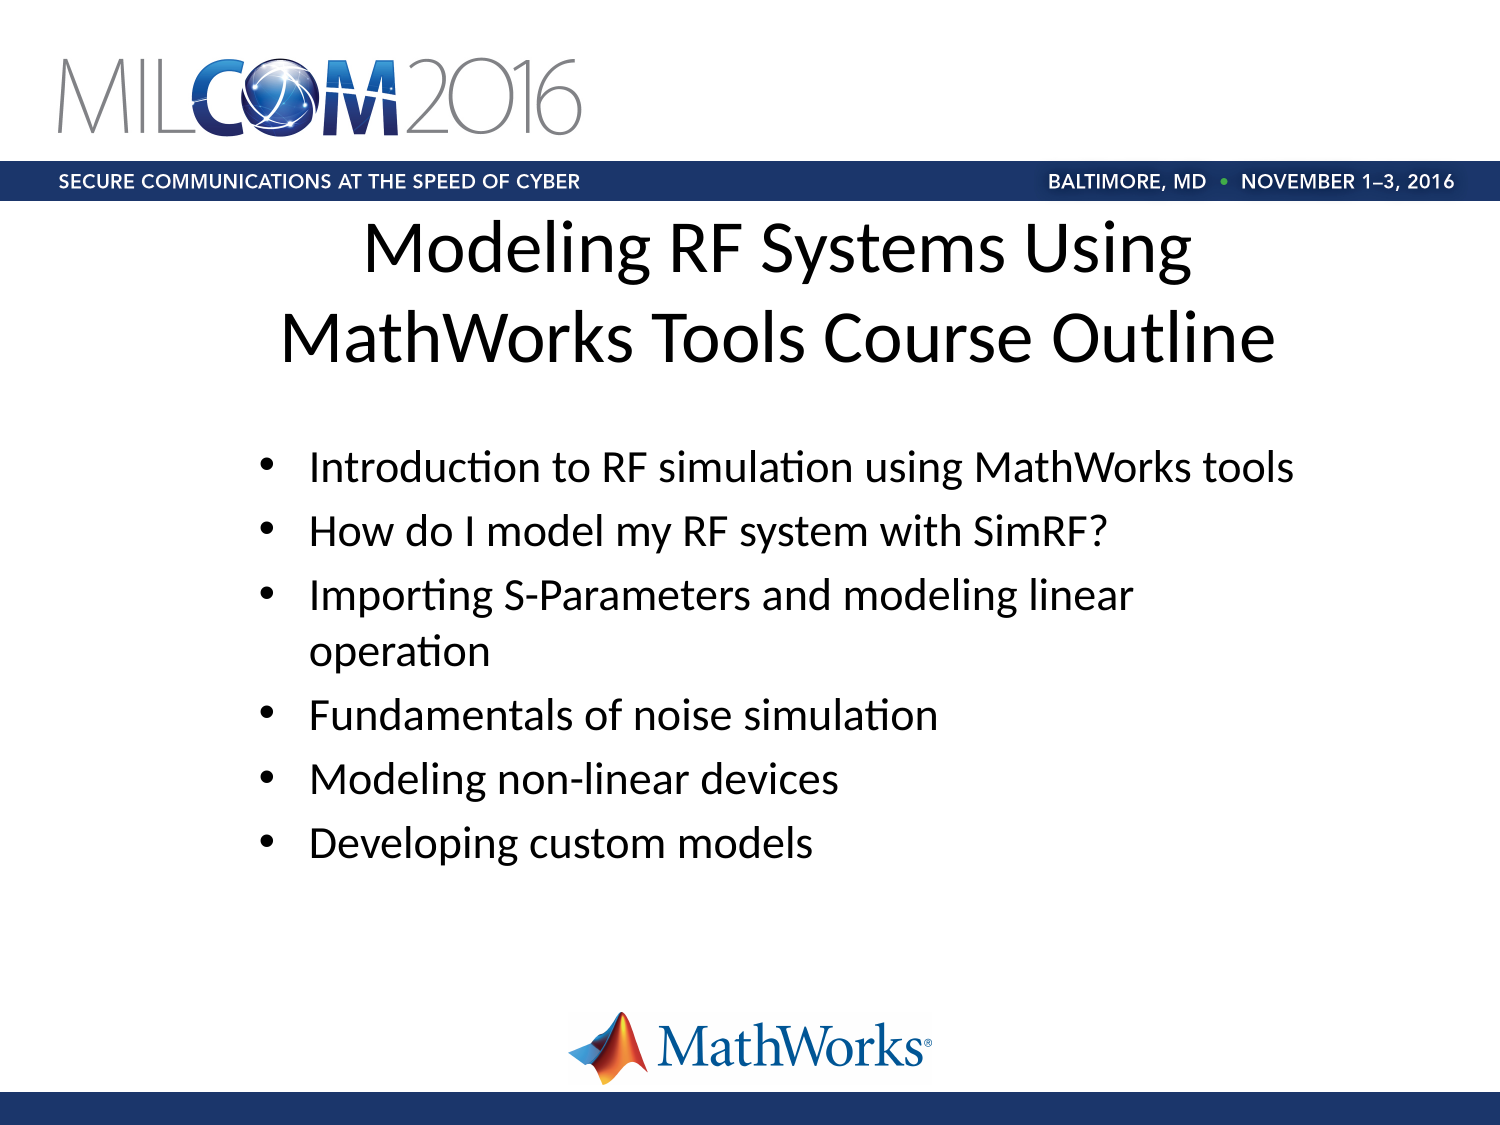

# Modeling RF Systems Using MathWorks Tools Course Outline
Introduction to RF simulation using MathWorks tools
How do I model my RF system with SimRF?
Importing S-Parameters and modeling linear operation
Fundamentals of noise simulation
Modeling non-linear devices
Developing custom models